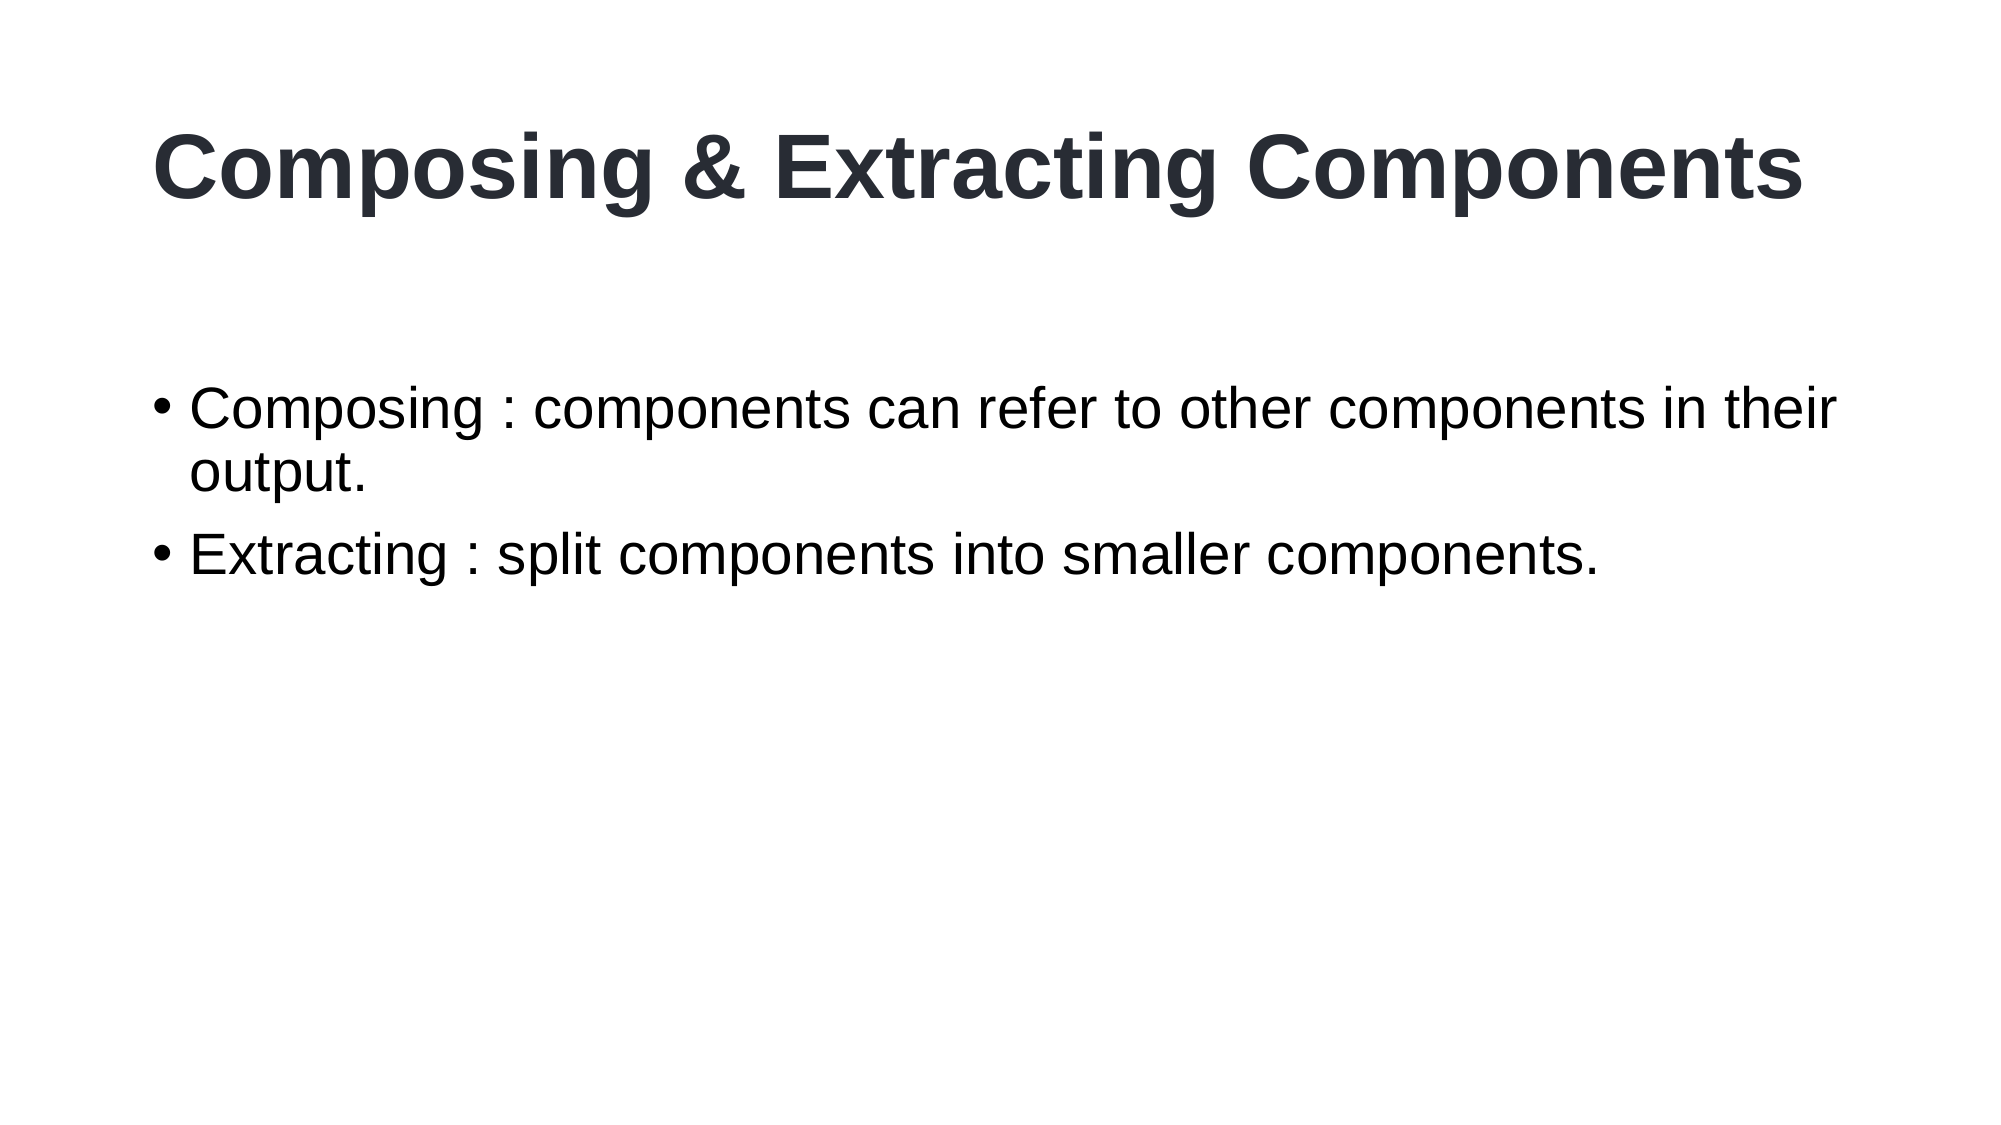

# Composing & Extracting Components

Composing : components can refer to other components in their output.
Extracting : split components into smaller components.